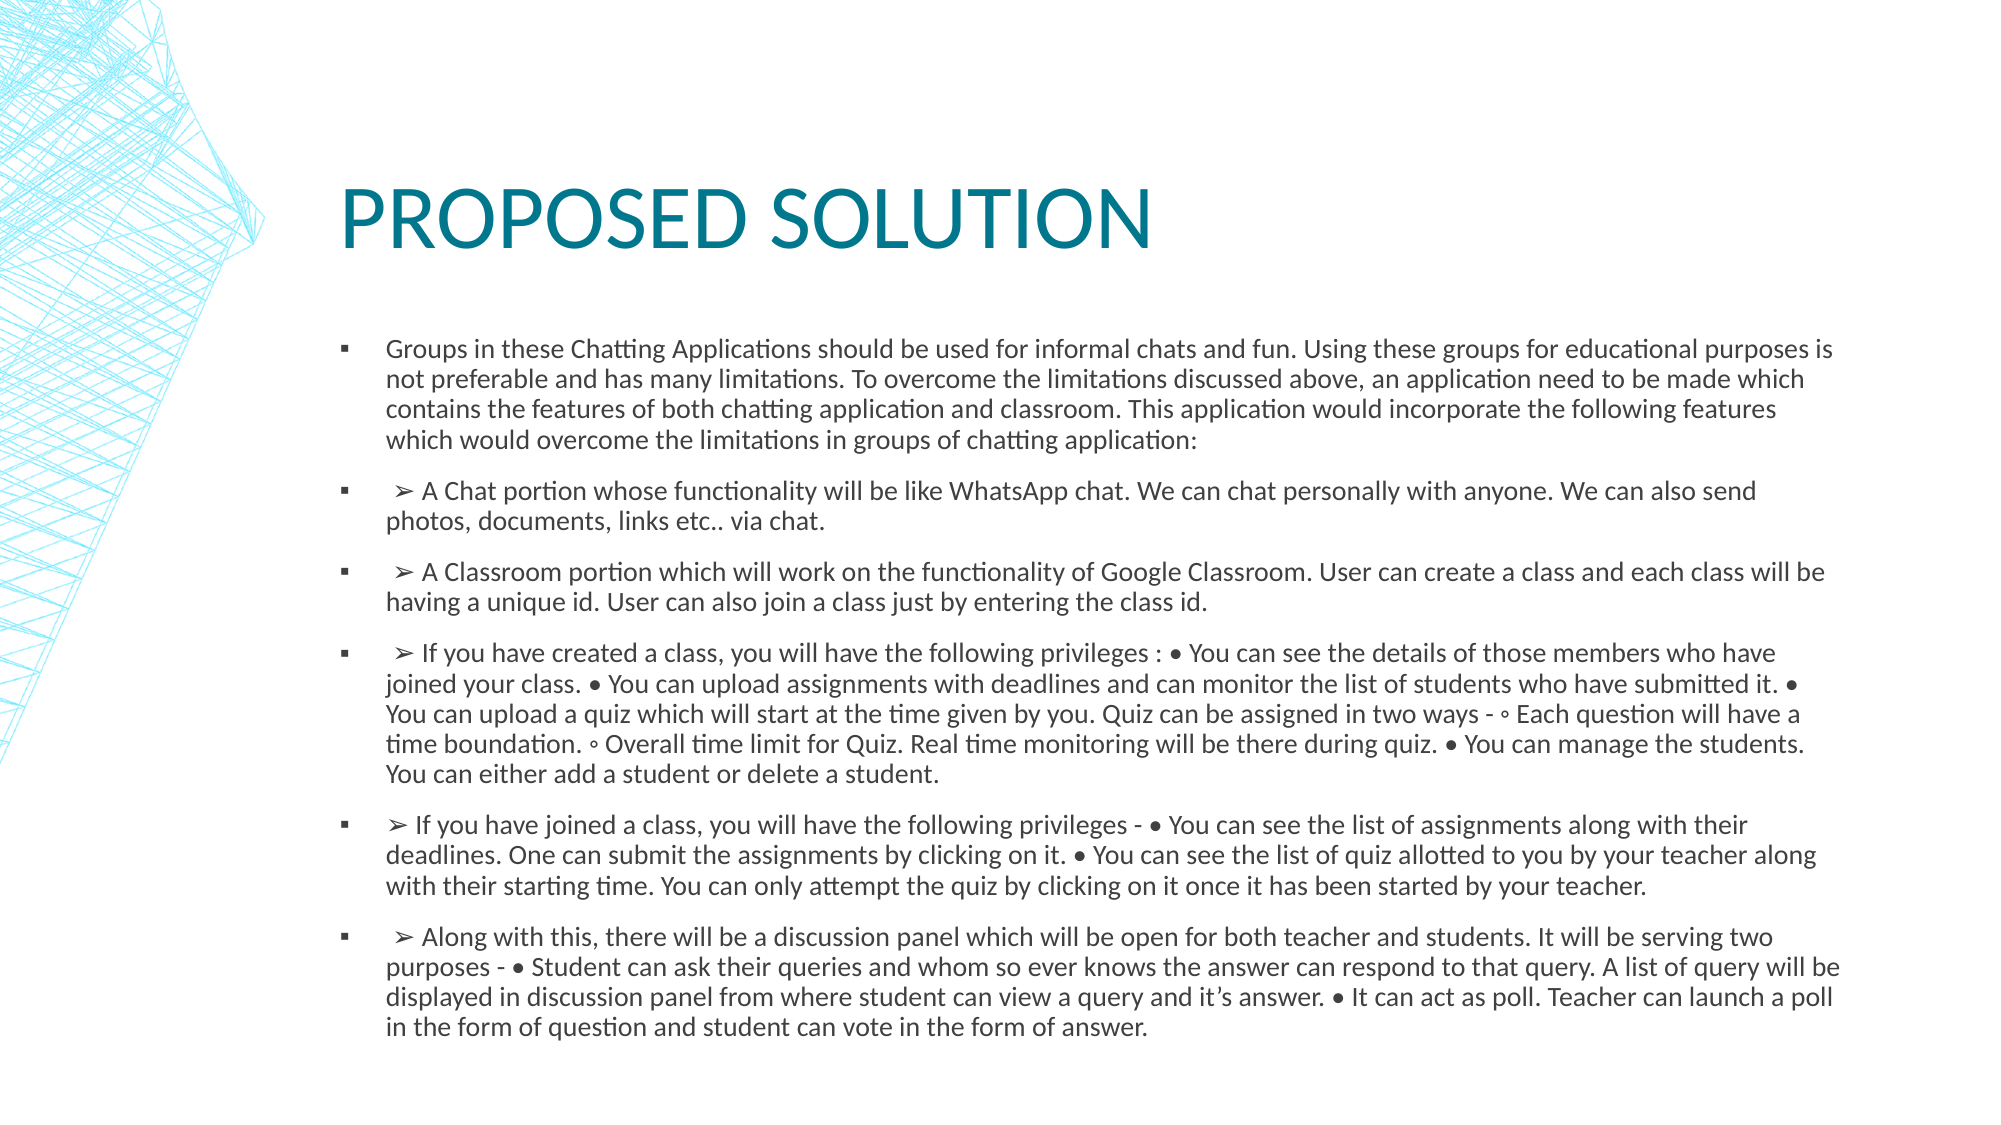

# Proposed Solution
Groups in these Chatting Applications should be used for informal chats and fun. Using these groups for educational purposes is not preferable and has many limitations. To overcome the limitations discussed above, an application need to be made which contains the features of both chatting application and classroom. This application would incorporate the following features which would overcome the limitations in groups of chatting application:
 ➢ A Chat portion whose functionality will be like WhatsApp chat. We can chat personally with anyone. We can also send photos, documents, links etc.. via chat.
 ➢ A Classroom portion which will work on the functionality of Google Classroom. User can create a class and each class will be having a unique id. User can also join a class just by entering the class id.
 ➢ If you have created a class, you will have the following privileges : • You can see the details of those members who have joined your class. • You can upload assignments with deadlines and can monitor the list of students who have submitted it. • You can upload a quiz which will start at the time given by you. Quiz can be assigned in two ways - ◦ Each question will have a time boundation. ◦ Overall time limit for Quiz. Real time monitoring will be there during quiz. • You can manage the students. You can either add a student or delete a student.
➢ If you have joined a class, you will have the following privileges - • You can see the list of assignments along with their deadlines. One can submit the assignments by clicking on it. • You can see the list of quiz allotted to you by your teacher along with their starting time. You can only attempt the quiz by clicking on it once it has been started by your teacher.
 ➢ Along with this, there will be a discussion panel which will be open for both teacher and students. It will be serving two purposes - • Student can ask their queries and whom so ever knows the answer can respond to that query. A list of query will be displayed in discussion panel from where student can view a query and it’s answer. • It can act as poll. Teacher can launch a poll in the form of question and student can vote in the form of answer.